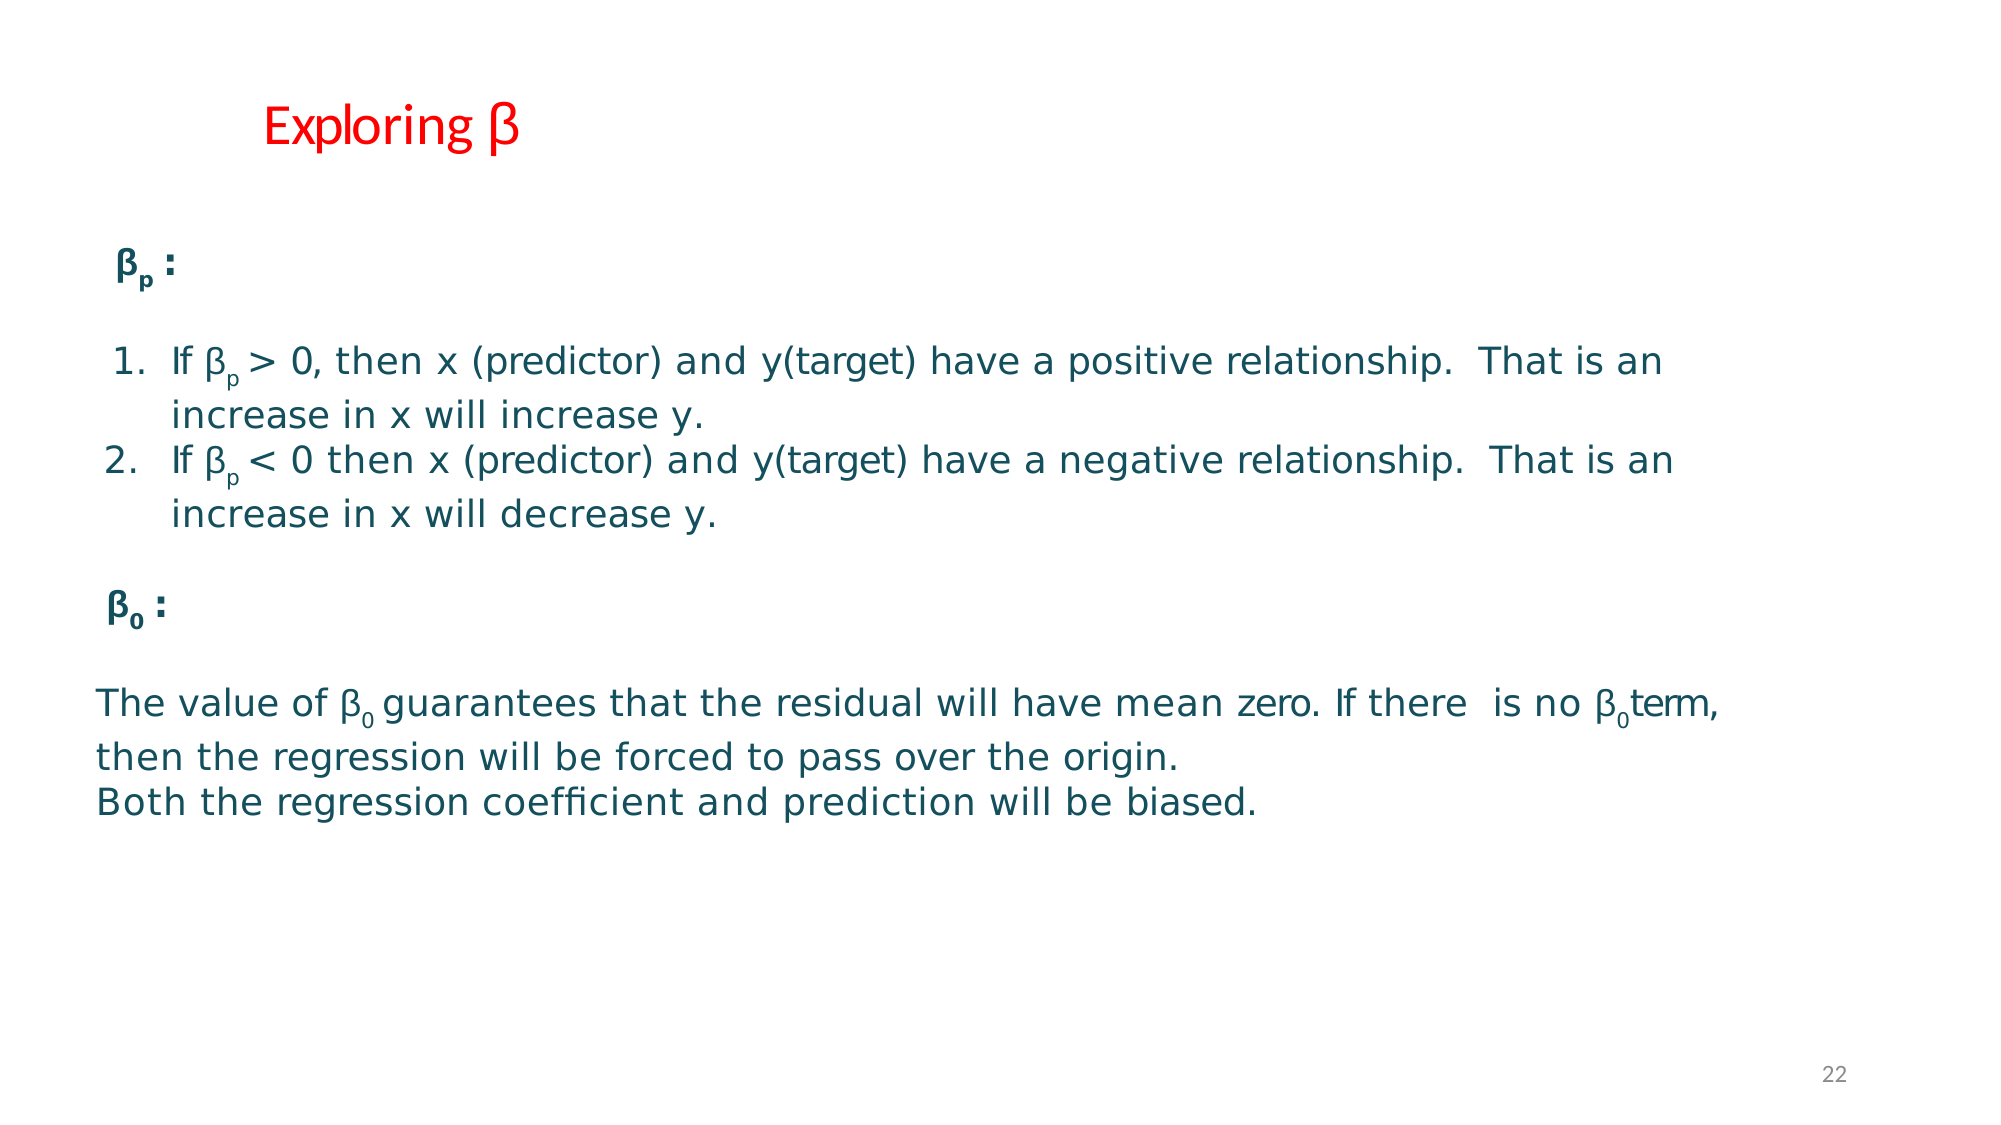

Exploring β
βp :
If βp > 0, then x (predictor) and y(target) have a positive relationship.  That is an increase in x will increase y.
If βp < 0 then x (predictor) and y(target) have a negative relationship.  That is an increase in x will decrease y.

β0 :
The value of β0 guarantees that the residual will have mean zero. If there  is no β0term, then the regression will be forced to pass over the origin.
Both the regression coefﬁcient and prediction will be biased.
22